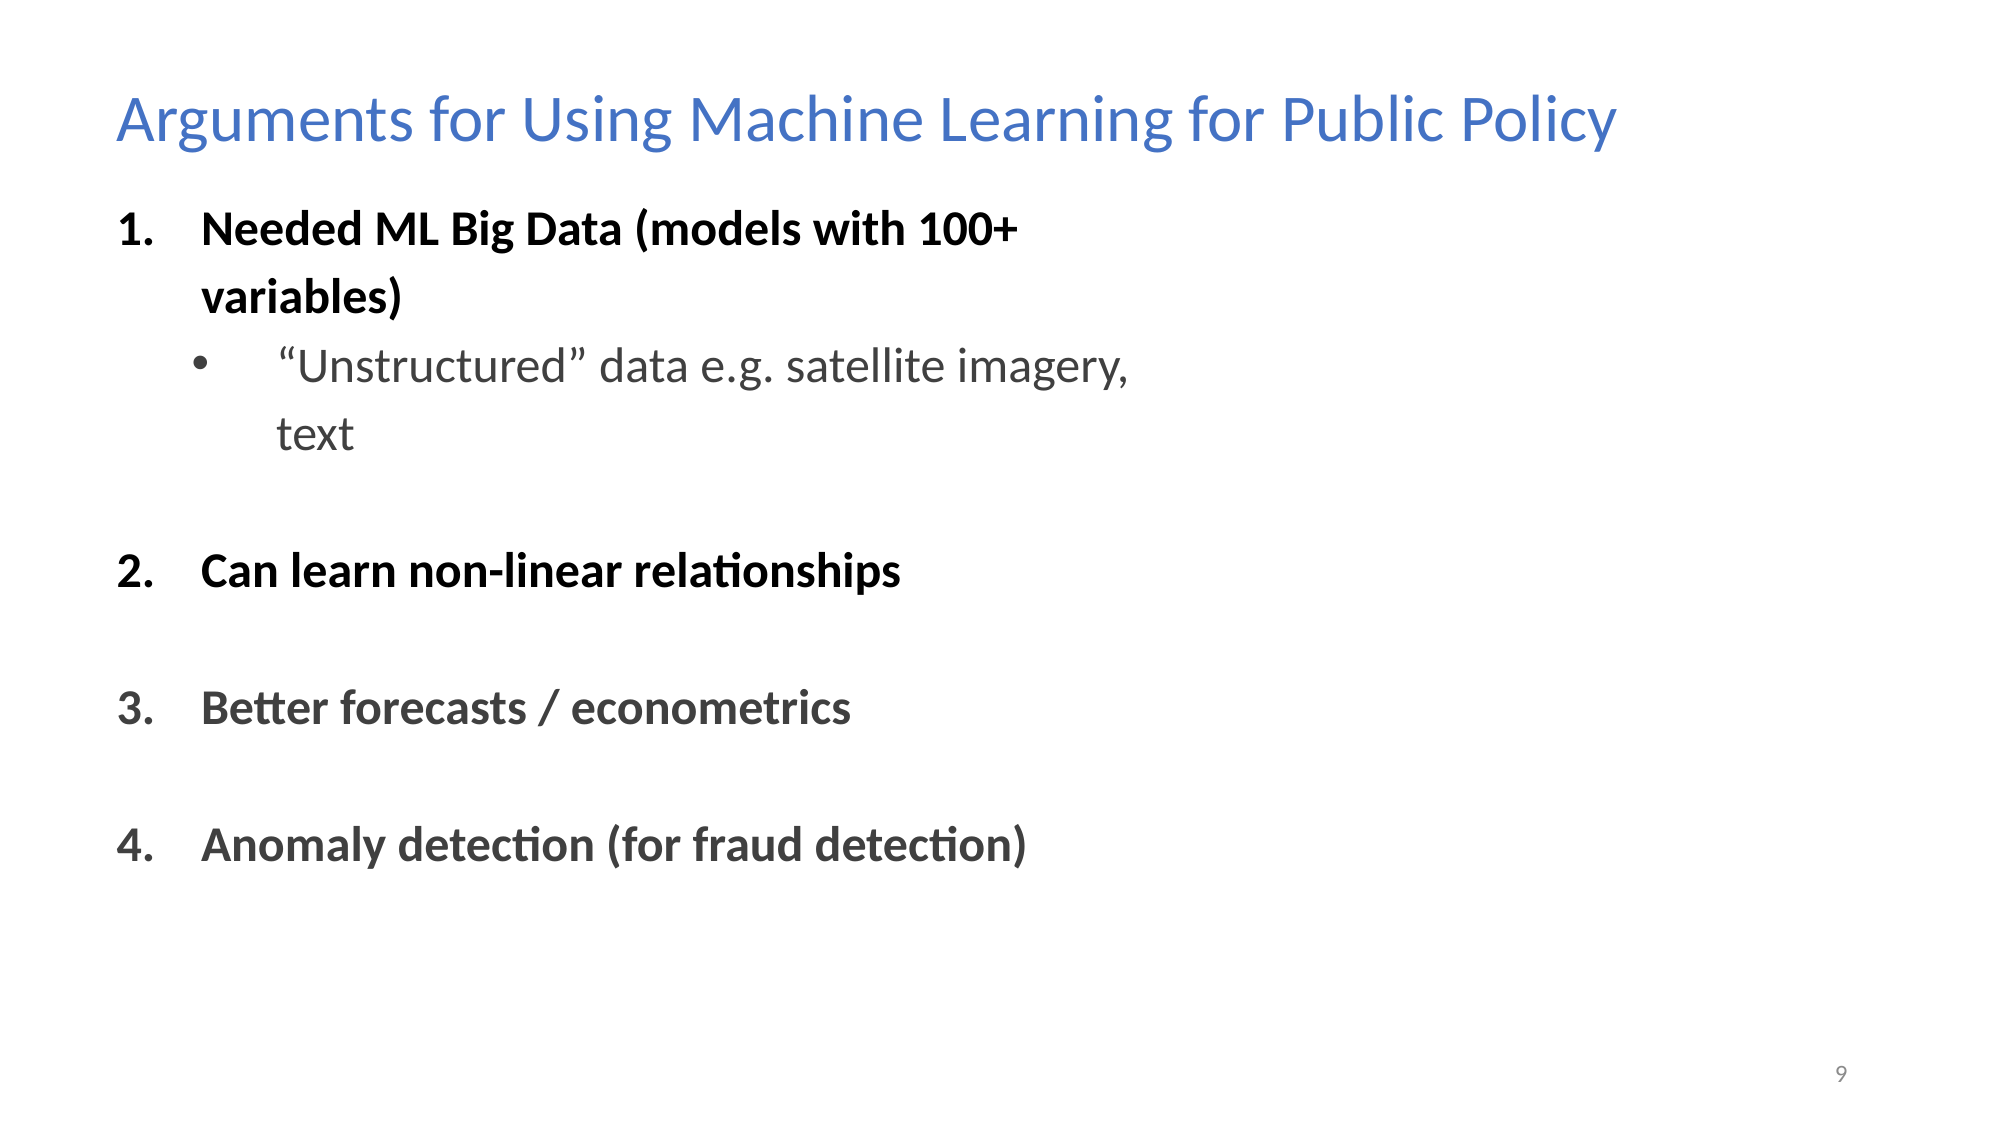

Arguments for Using Machine Learning for Public Policy
Needed ML Big Data (models with 100+ variables)
“Unstructured” data e.g. satellite imagery, text

Can learn non-linear relationships

Better forecasts / econometrics

Anomaly detection (for fraud detection)
9